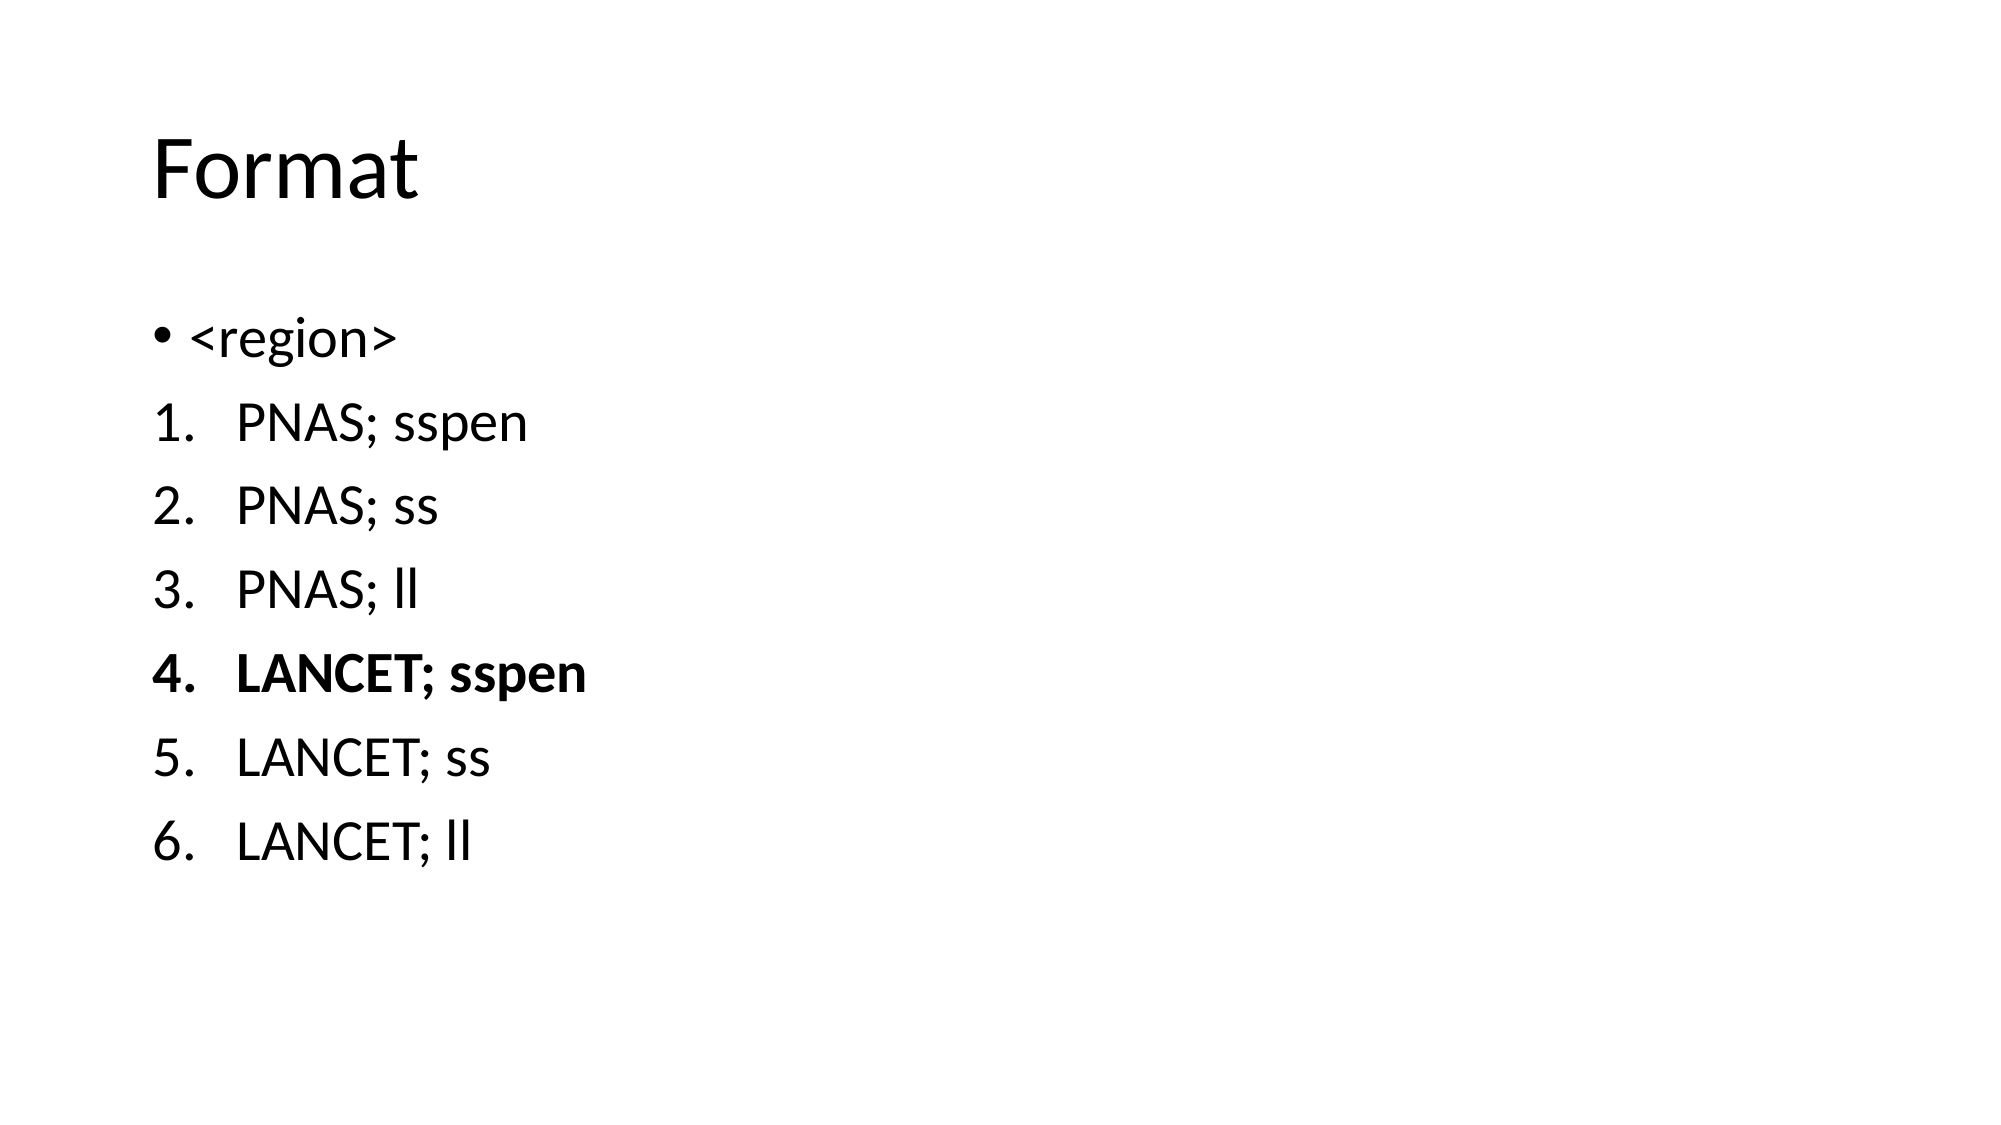

# Format
<region>
PNAS; sspen
PNAS; ss
PNAS; ll
LANCET; sspen
LANCET; ss
LANCET; ll